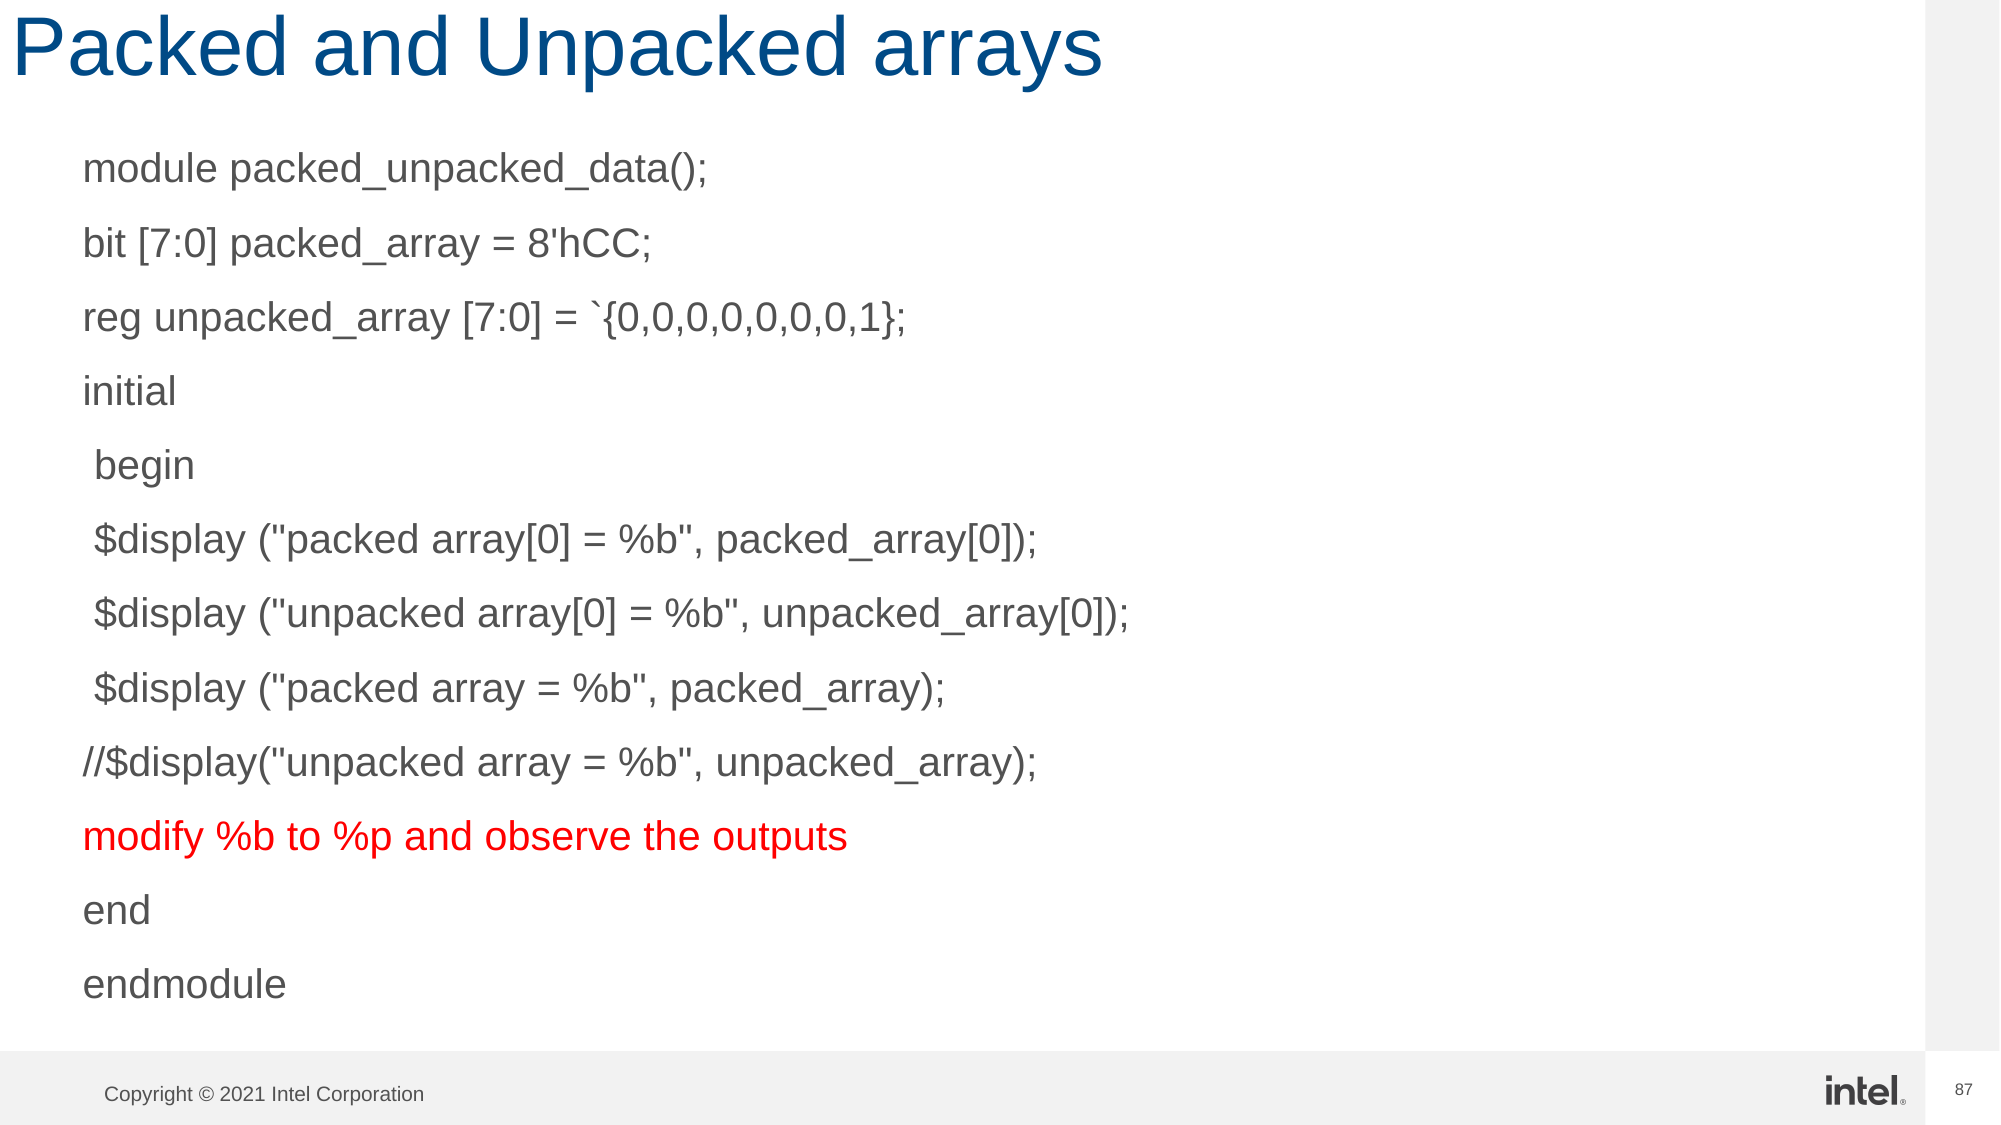

87
Packed and Unpacked arrays
module packed_unpacked_data();
bit [7:0] packed_array = 8'hCC;
reg unpacked_array [7:0] = `{0,0,0,0,0,0,0,1};
initial
 begin
 $display ("packed array[0] = %b", packed_array[0]);
 $display ("unpacked array[0] = %b", unpacked_array[0]);
 $display ("packed array = %b", packed_array);
//$display("unpacked array = %b", unpacked_array);
modify %b to %p and observe the outputs
end
endmodule